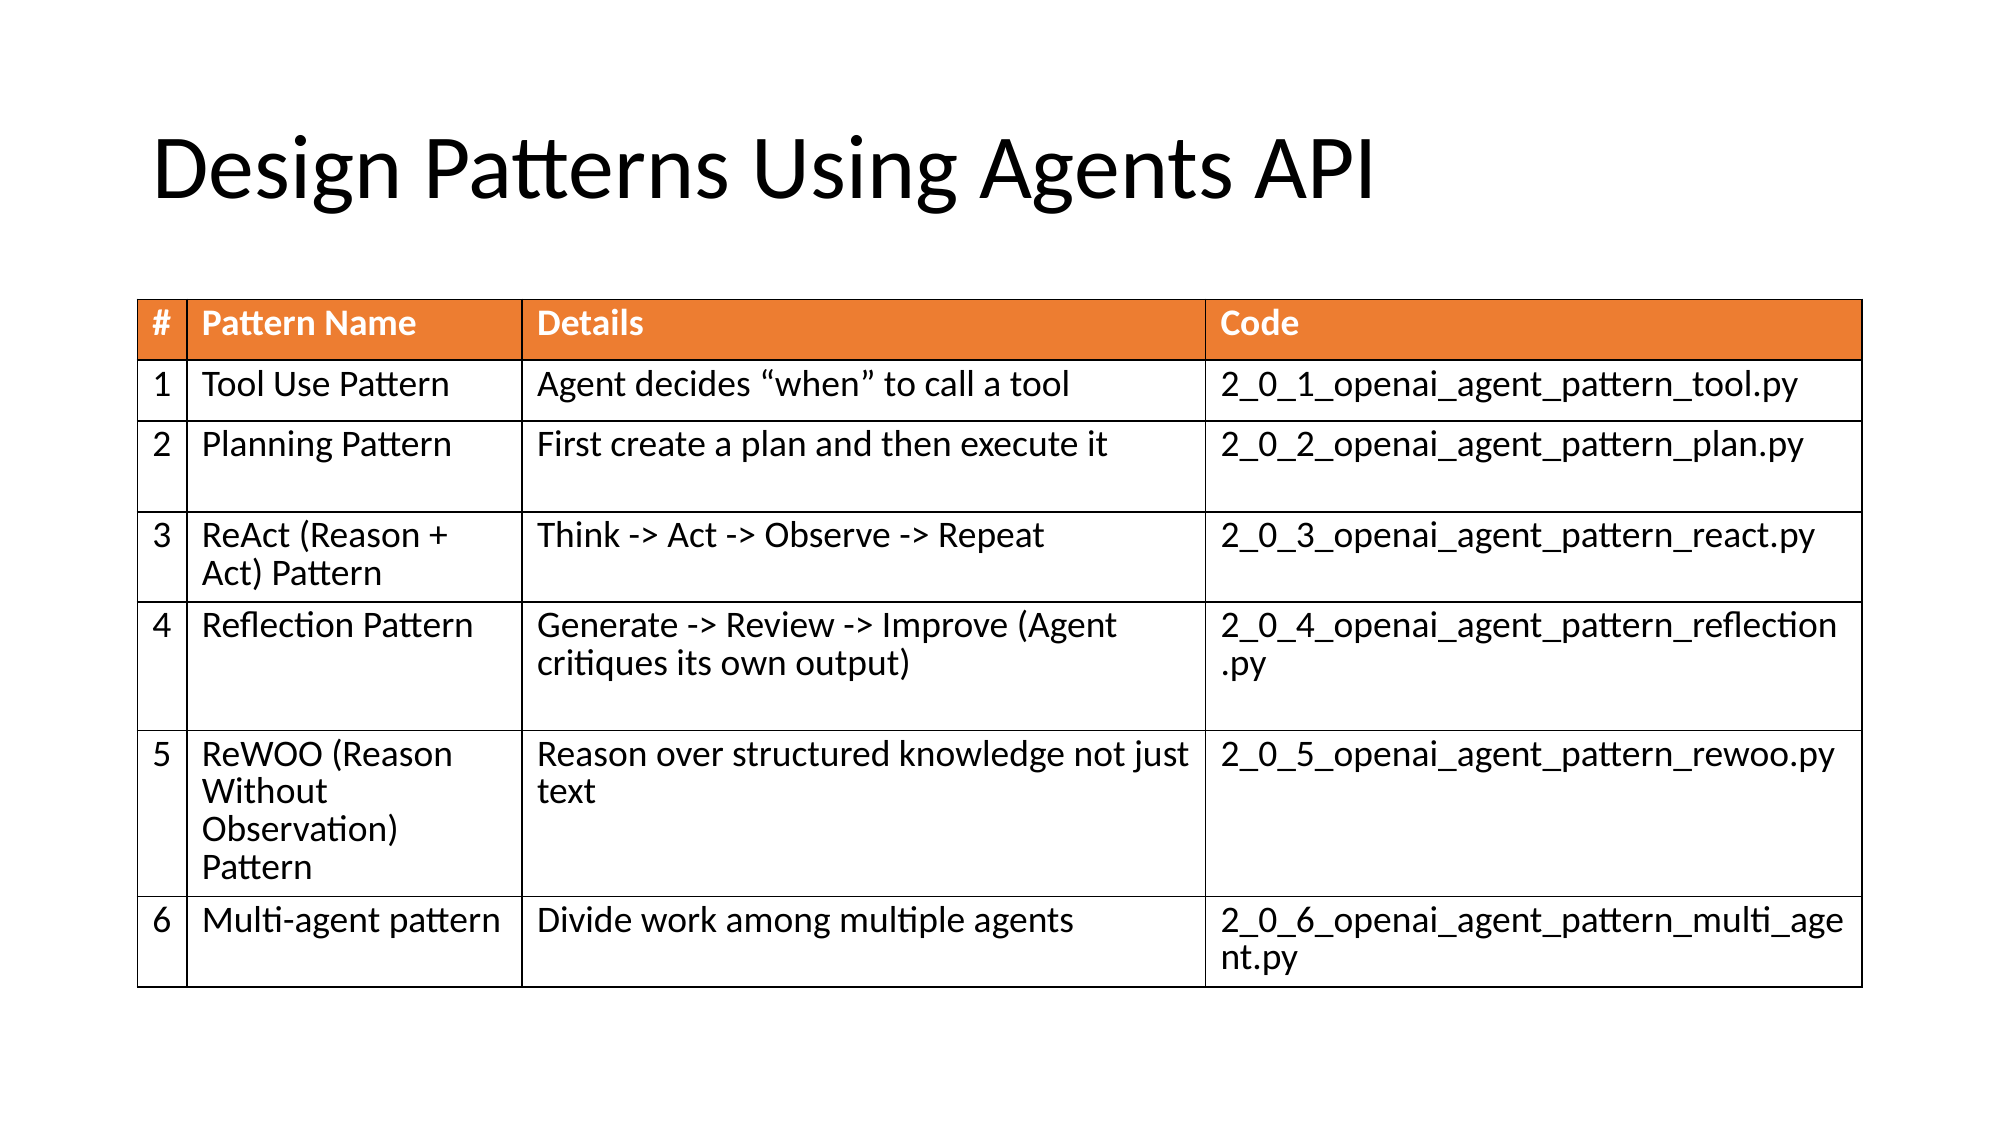

# Design Patterns Using Agents API
| # | Pattern Name | Details | Code |
| --- | --- | --- | --- |
| 1 | Tool Use Pattern | Agent decides “when” to call a tool | 2\_0\_1\_openai\_agent\_pattern\_tool.py |
| 2 | Planning Pattern | First create a plan and then execute it | 2\_0\_2\_openai\_agent\_pattern\_plan.py |
| 3 | ReAct (Reason + Act) Pattern | Think -> Act -> Observe -> Repeat | 2\_0\_3\_openai\_agent\_pattern\_react.py |
| 4 | Reflection Pattern | Generate -> Review -> Improve (Agent critiques its own output) | 2\_0\_4\_openai\_agent\_pattern\_reflection.py |
| 5 | ReWOO (Reason Without Observation) Pattern | Reason over structured knowledge not just text | 2\_0\_5\_openai\_agent\_pattern\_rewoo.py |
| 6 | Multi-agent pattern | Divide work among multiple agents | 2\_0\_6\_openai\_agent\_pattern\_multi\_agent.py |